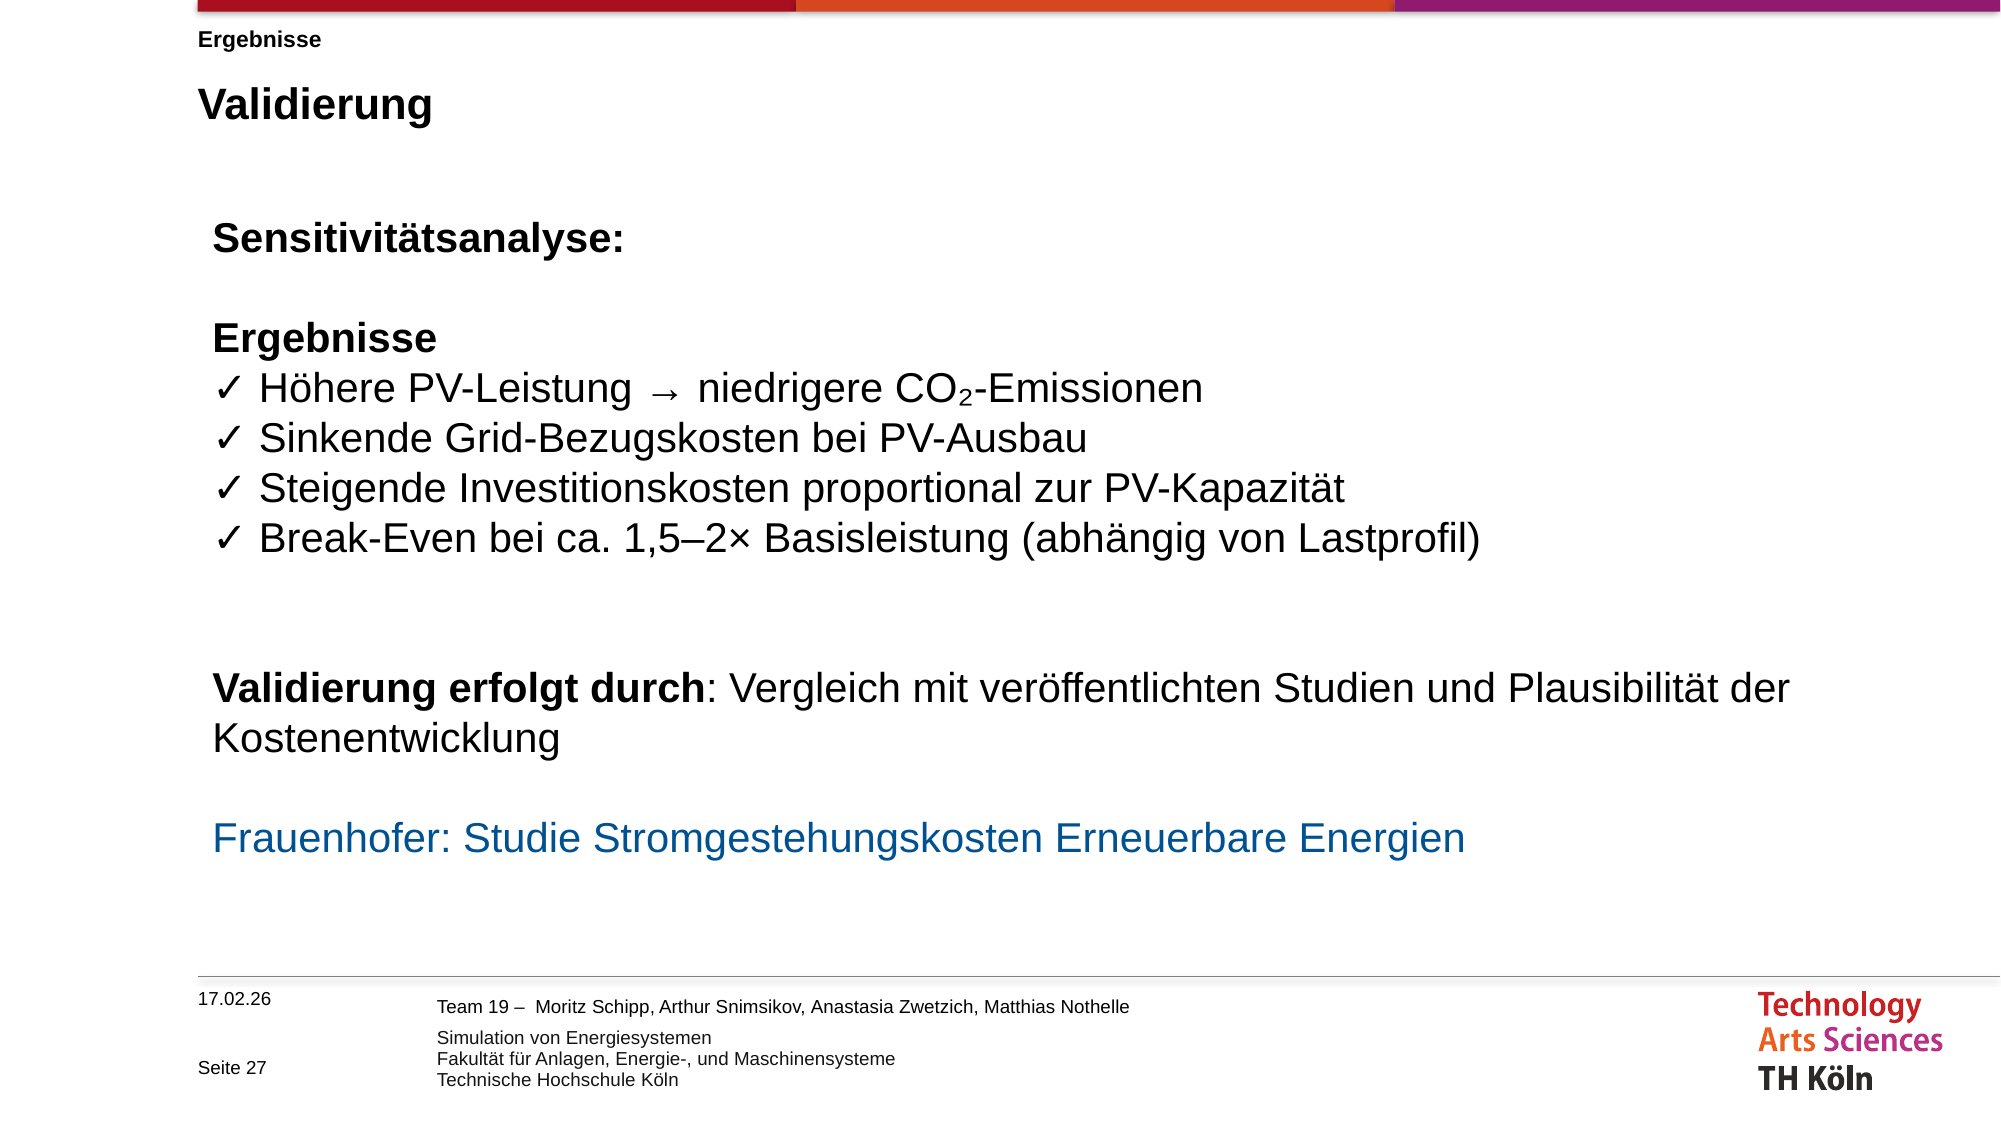

Ergebnisse
# Validierung
Sensitivitätsanalyse:

Ergebnisse
✓ Höhere PV-Leistung → niedrigere CO₂-Emissionen
✓ Sinkende Grid-Bezugskosten bei PV-Ausbau
✓ Steigende Investitionskosten proportional zur PV-Kapazität
✓ Break-Even bei ca. 1,5–2× Basisleistung (abhängig von Lastprofil)

Validierung erfolgt durch: Vergleich mit veröffentlichten Studien und Plausibilität der Kostenentwicklung

Frauenhofer: Studie Stromgestehungskosten Erneuerbare Energien

17.02.26
Seite 27